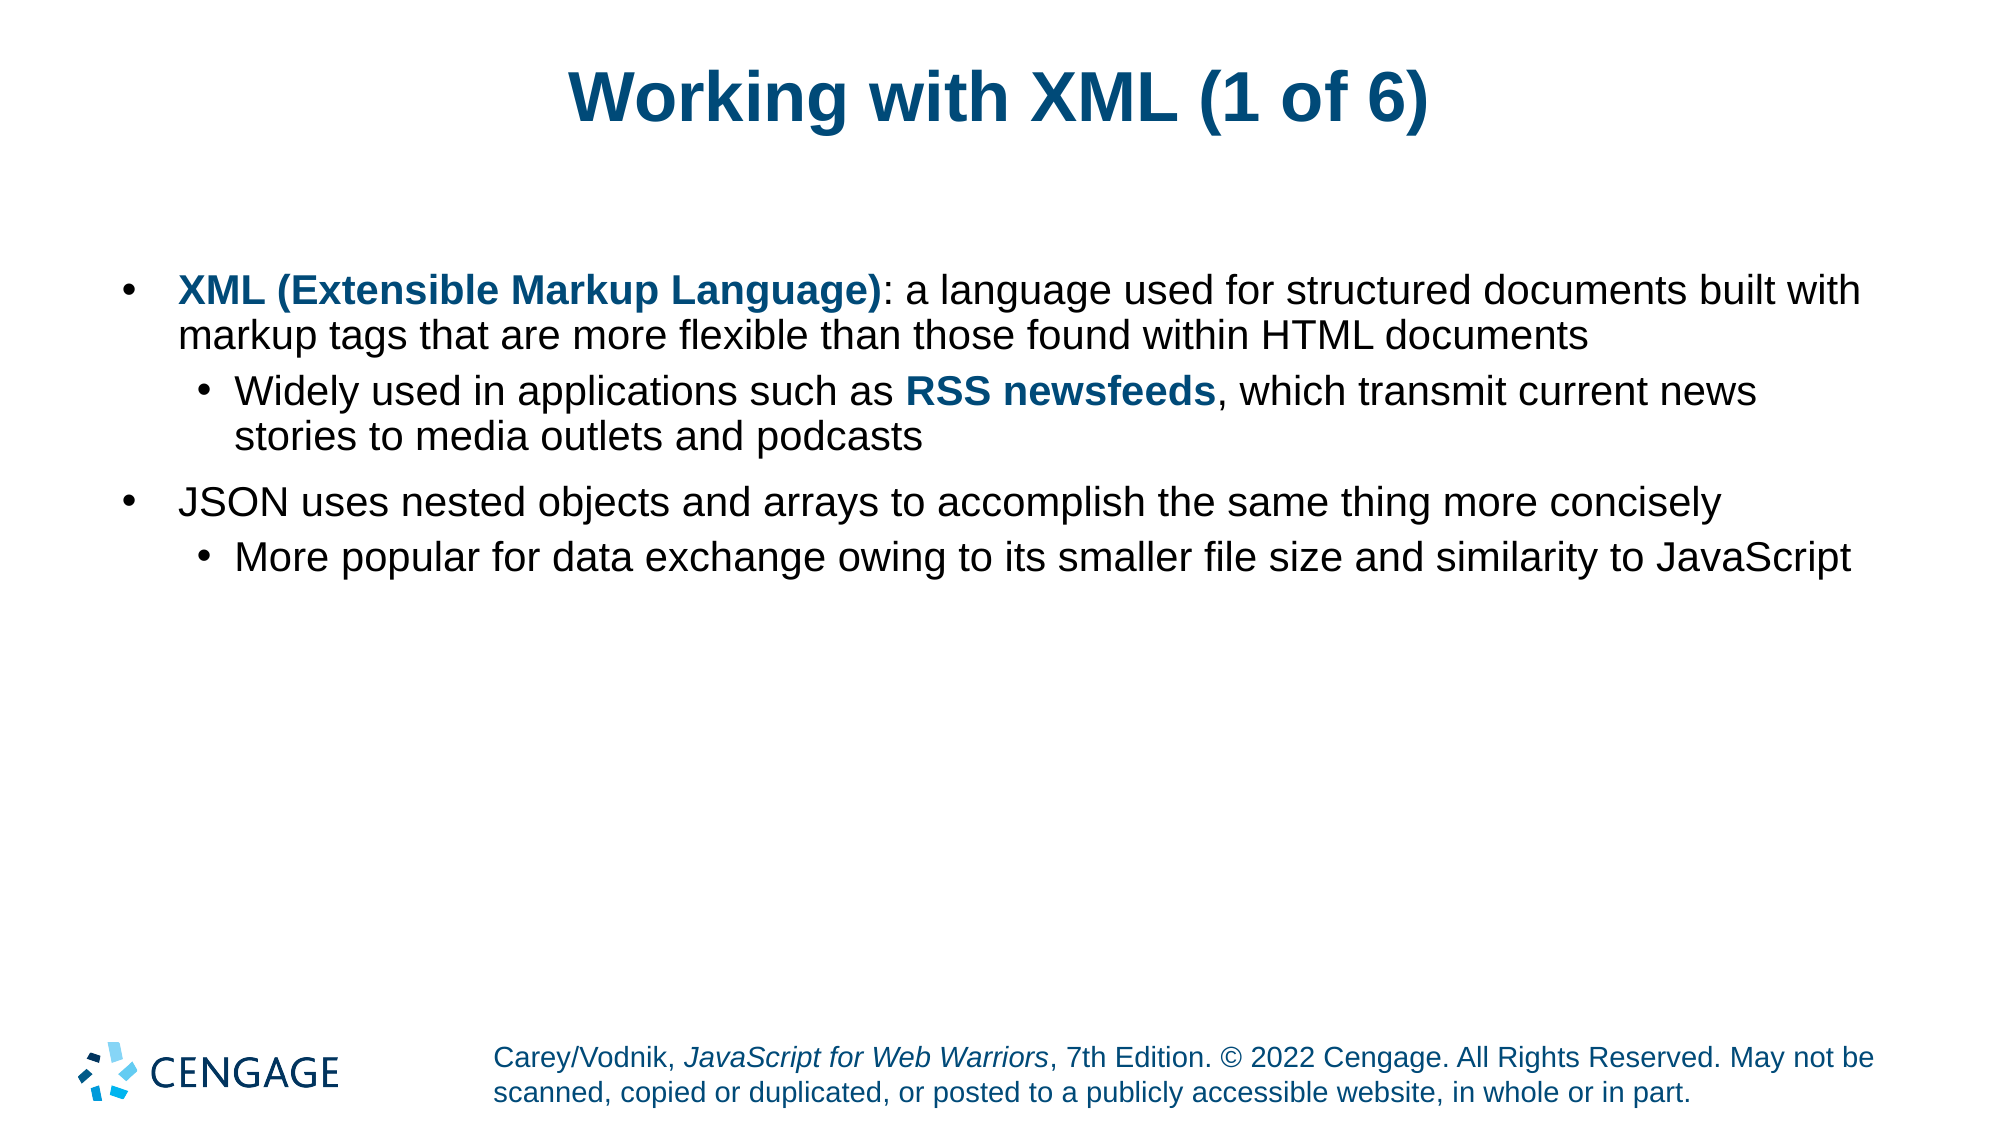

# Working with XML (1 of 6)
XML (Extensible Markup Language): a language used for structured documents built with markup tags that are more flexible than those found within HTML documents
Widely used in applications such as RSS newsfeeds, which transmit current news stories to media outlets and podcasts
JSON uses nested objects and arrays to accomplish the same thing more concisely
More popular for data exchange owing to its smaller file size and similarity to JavaScript